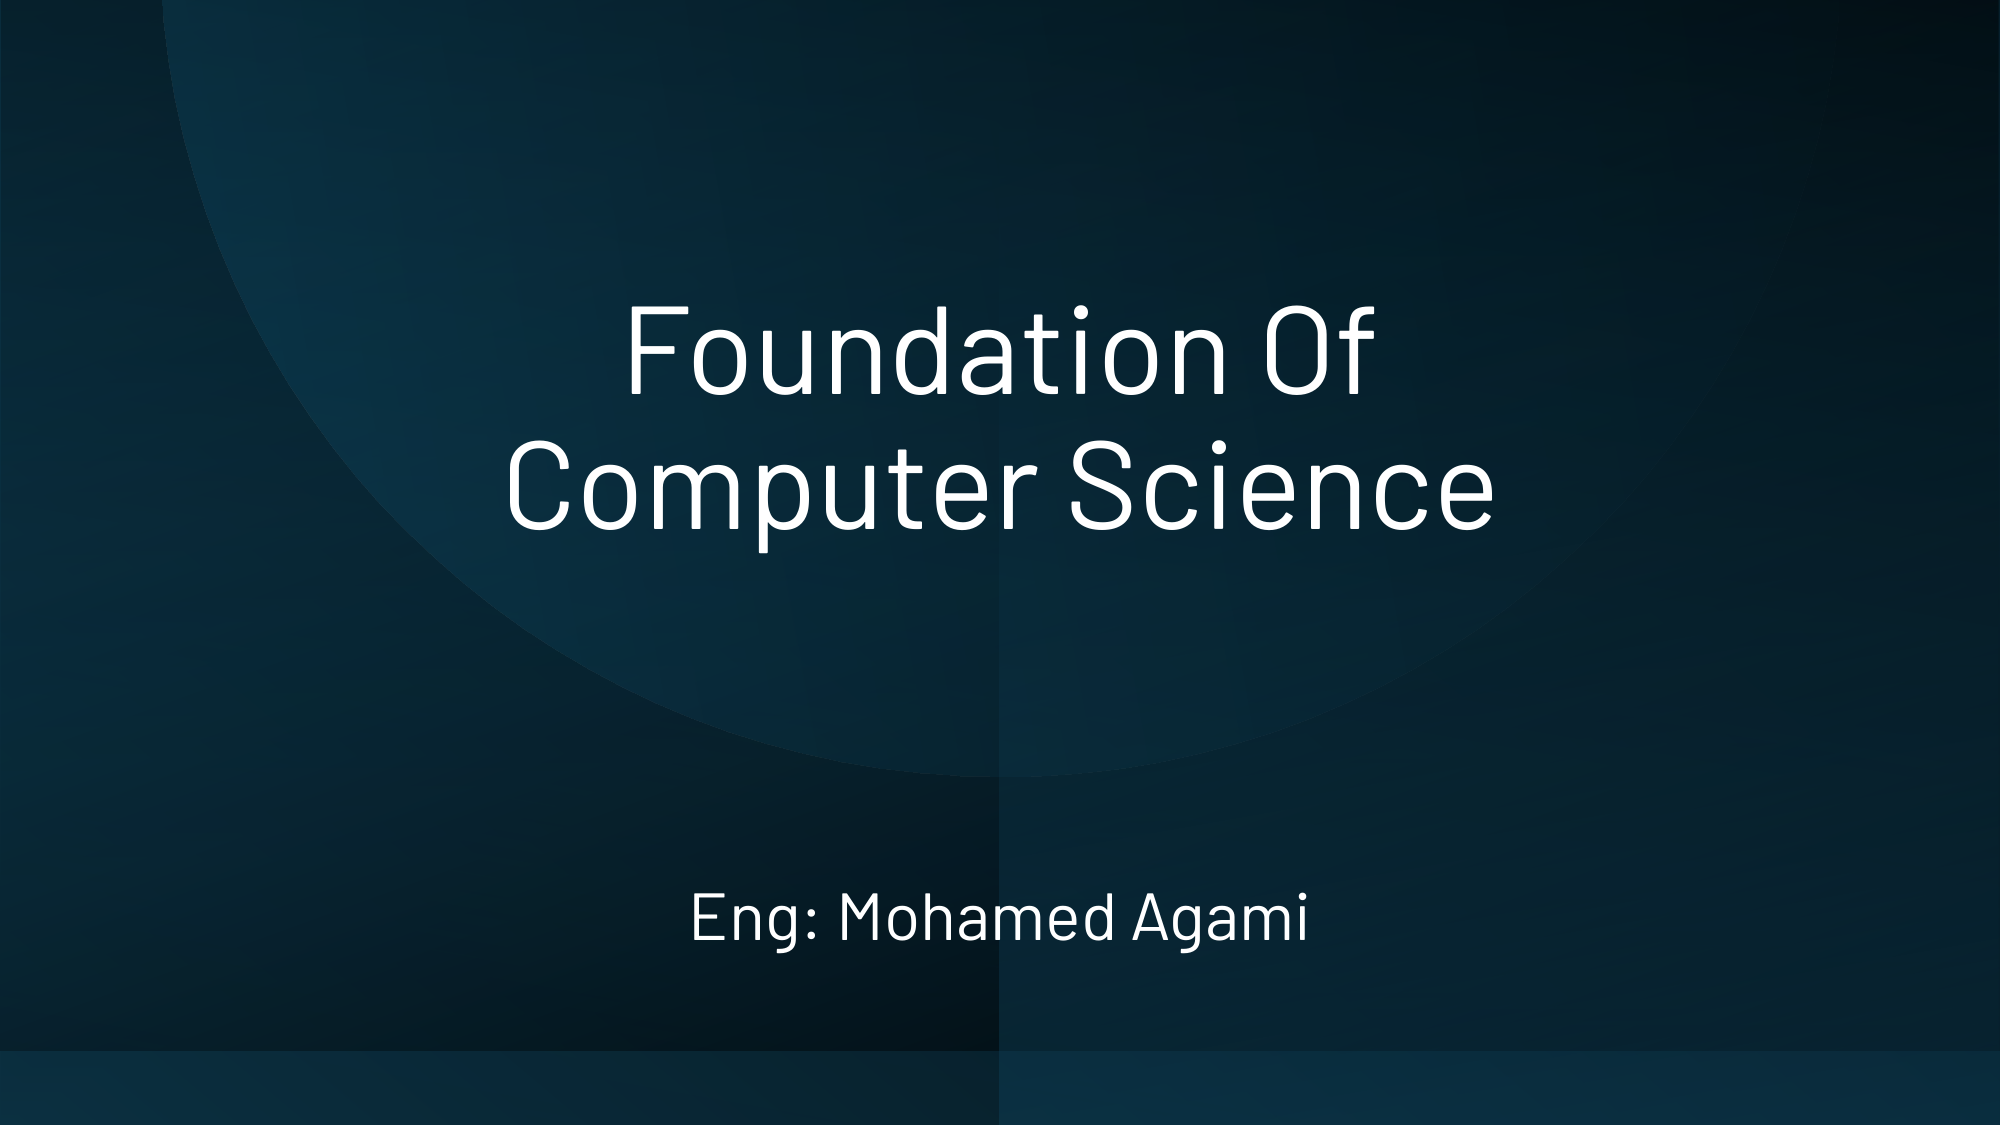

# Foundation Of Computer Science
Eng: Mohamed Agami